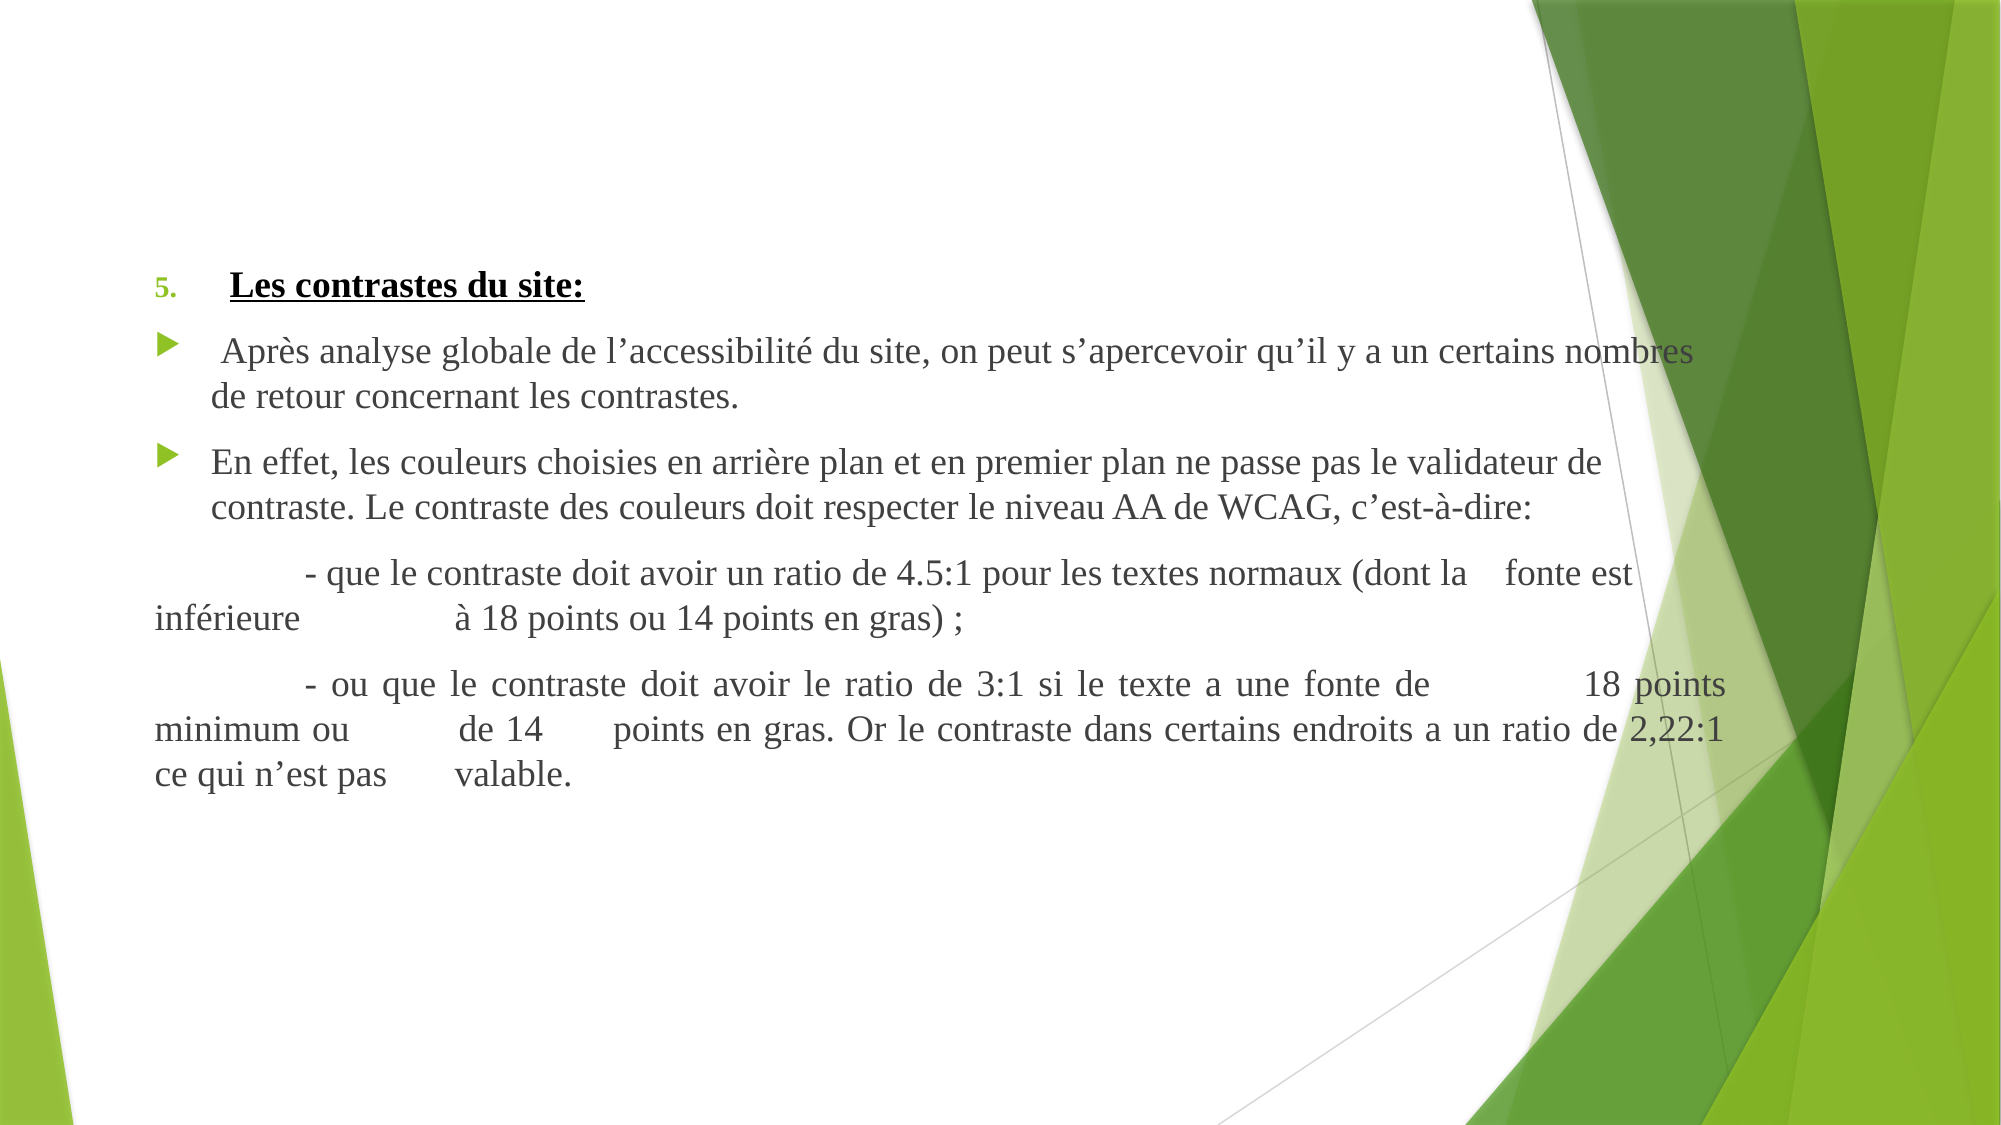

Les contrastes du site:
 Après analyse globale de l’accessibilité du site, on peut s’apercevoir qu’il y a un certains nombres de retour concernant les contrastes.
En effet, les couleurs choisies en arrière plan et en premier plan ne passe pas le validateur de contraste. Le contraste des couleurs doit respecter le niveau AA de WCAG, c’est-à-dire:
 	- que le contraste doit avoir un ratio de 4.5:1 pour les textes normaux (dont la 	fonte est 	inférieure 	à 18 points ou 14 points en gras) ;
	- ou que le contraste doit avoir le ratio de 3:1 si le texte a une fonte de 	18 points minimum ou 	de 14 	points en gras. Or le contraste dans certains endroits a un ratio de 2,22:1 ce qui n’est pas 	valable.